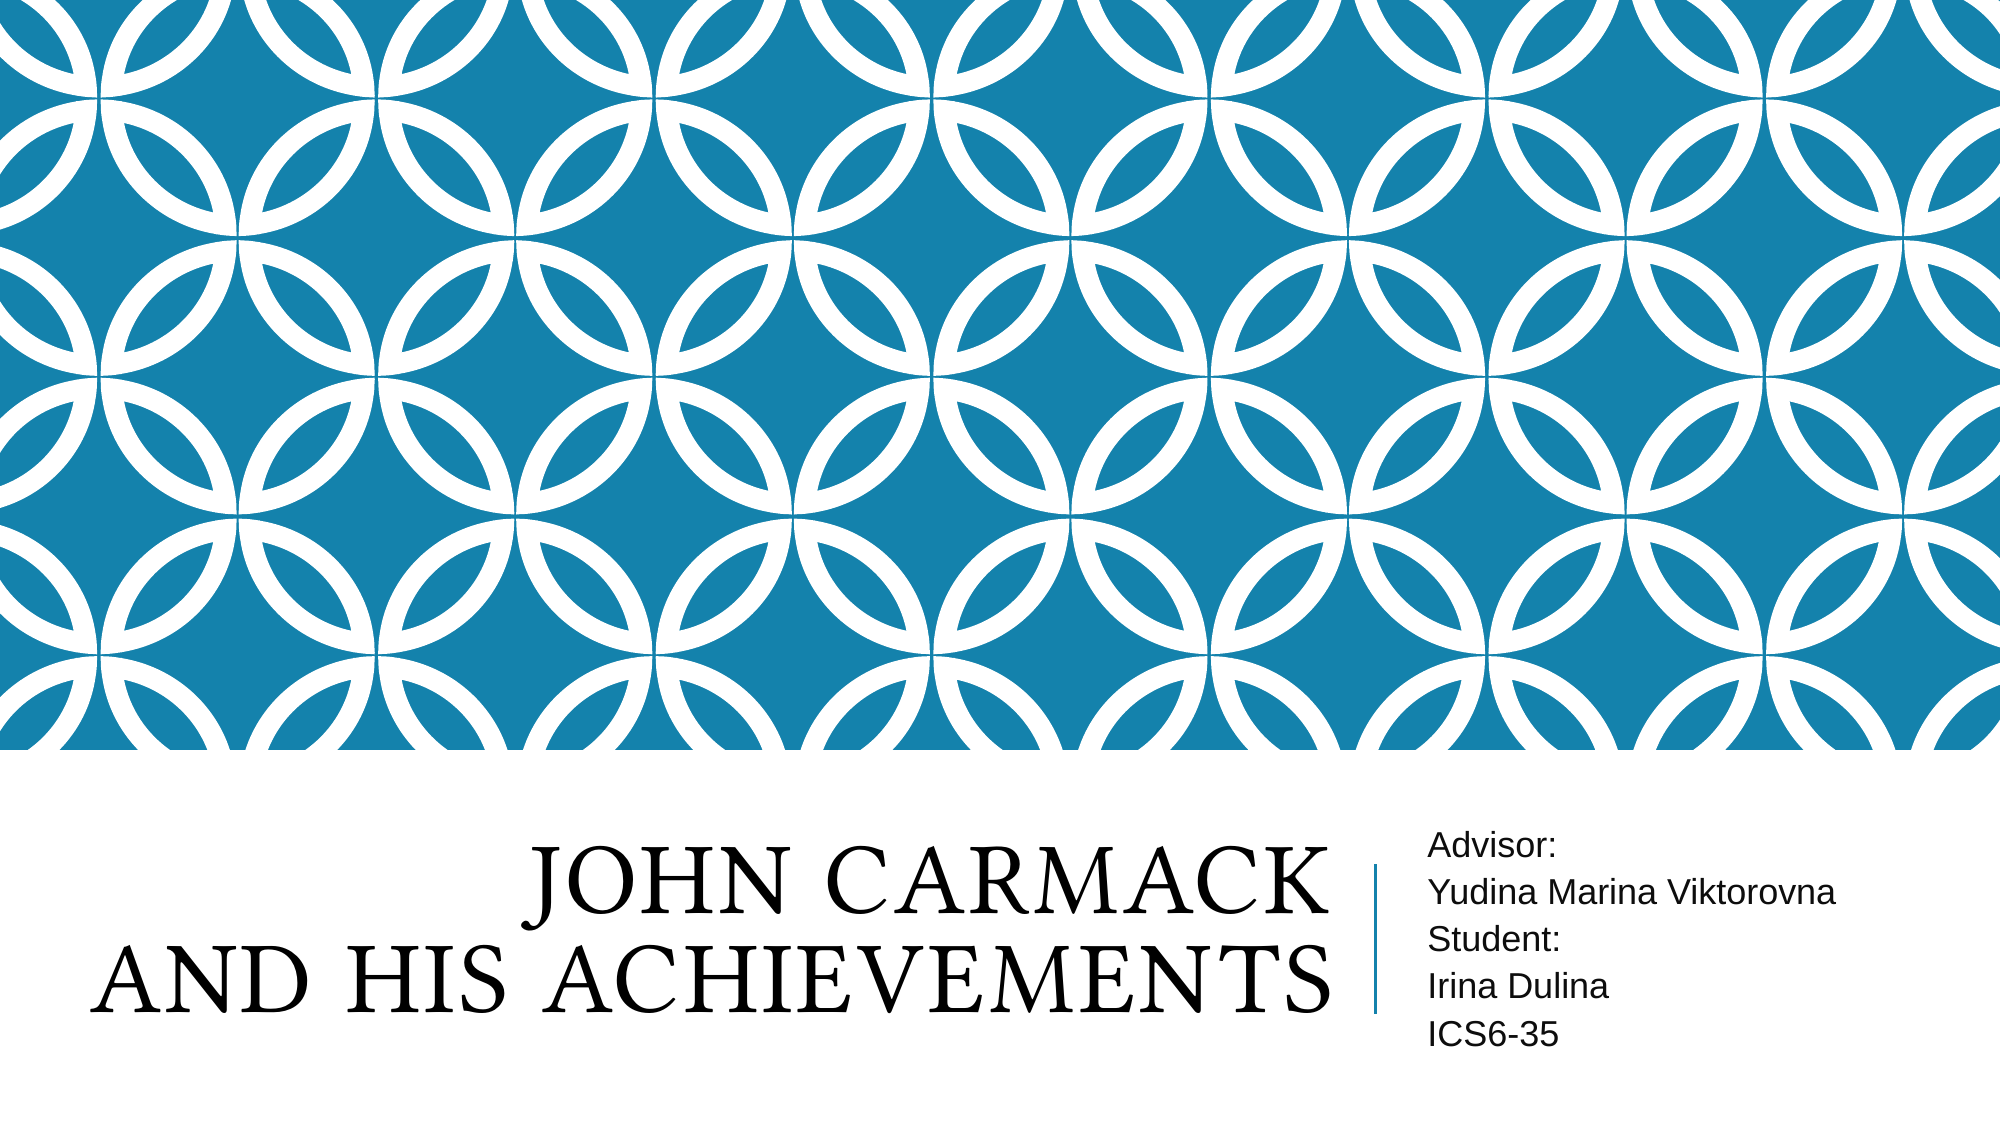

Advisor:
Yudina Marina Viktorovna
Student:
Irina Dulina
ICS6-35
# John Carmack and his achievements